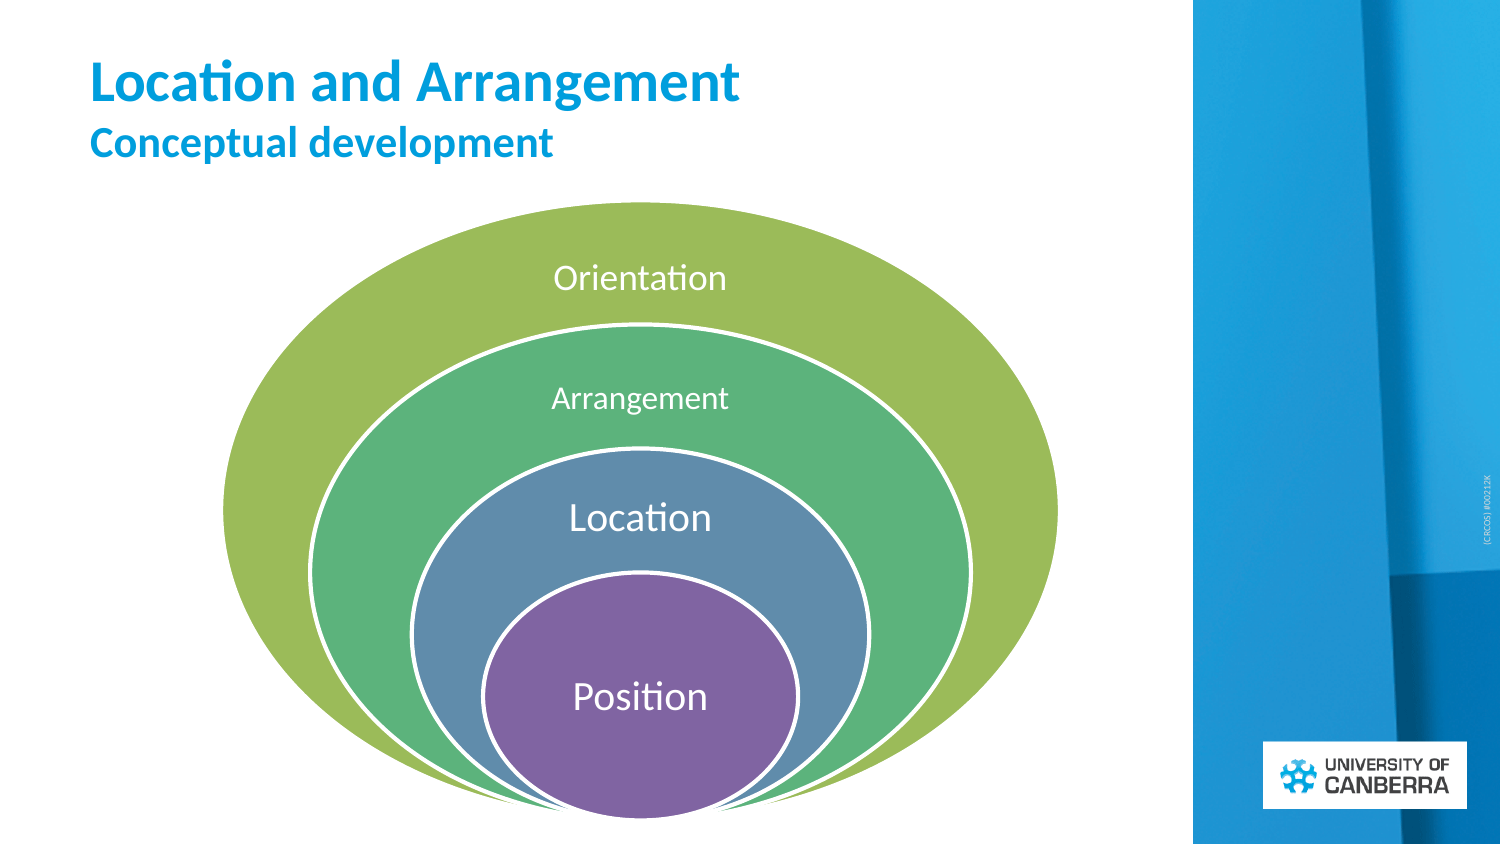

# Location and Arrangement Conceptual development
Orientation
Arrangement
Location
Position